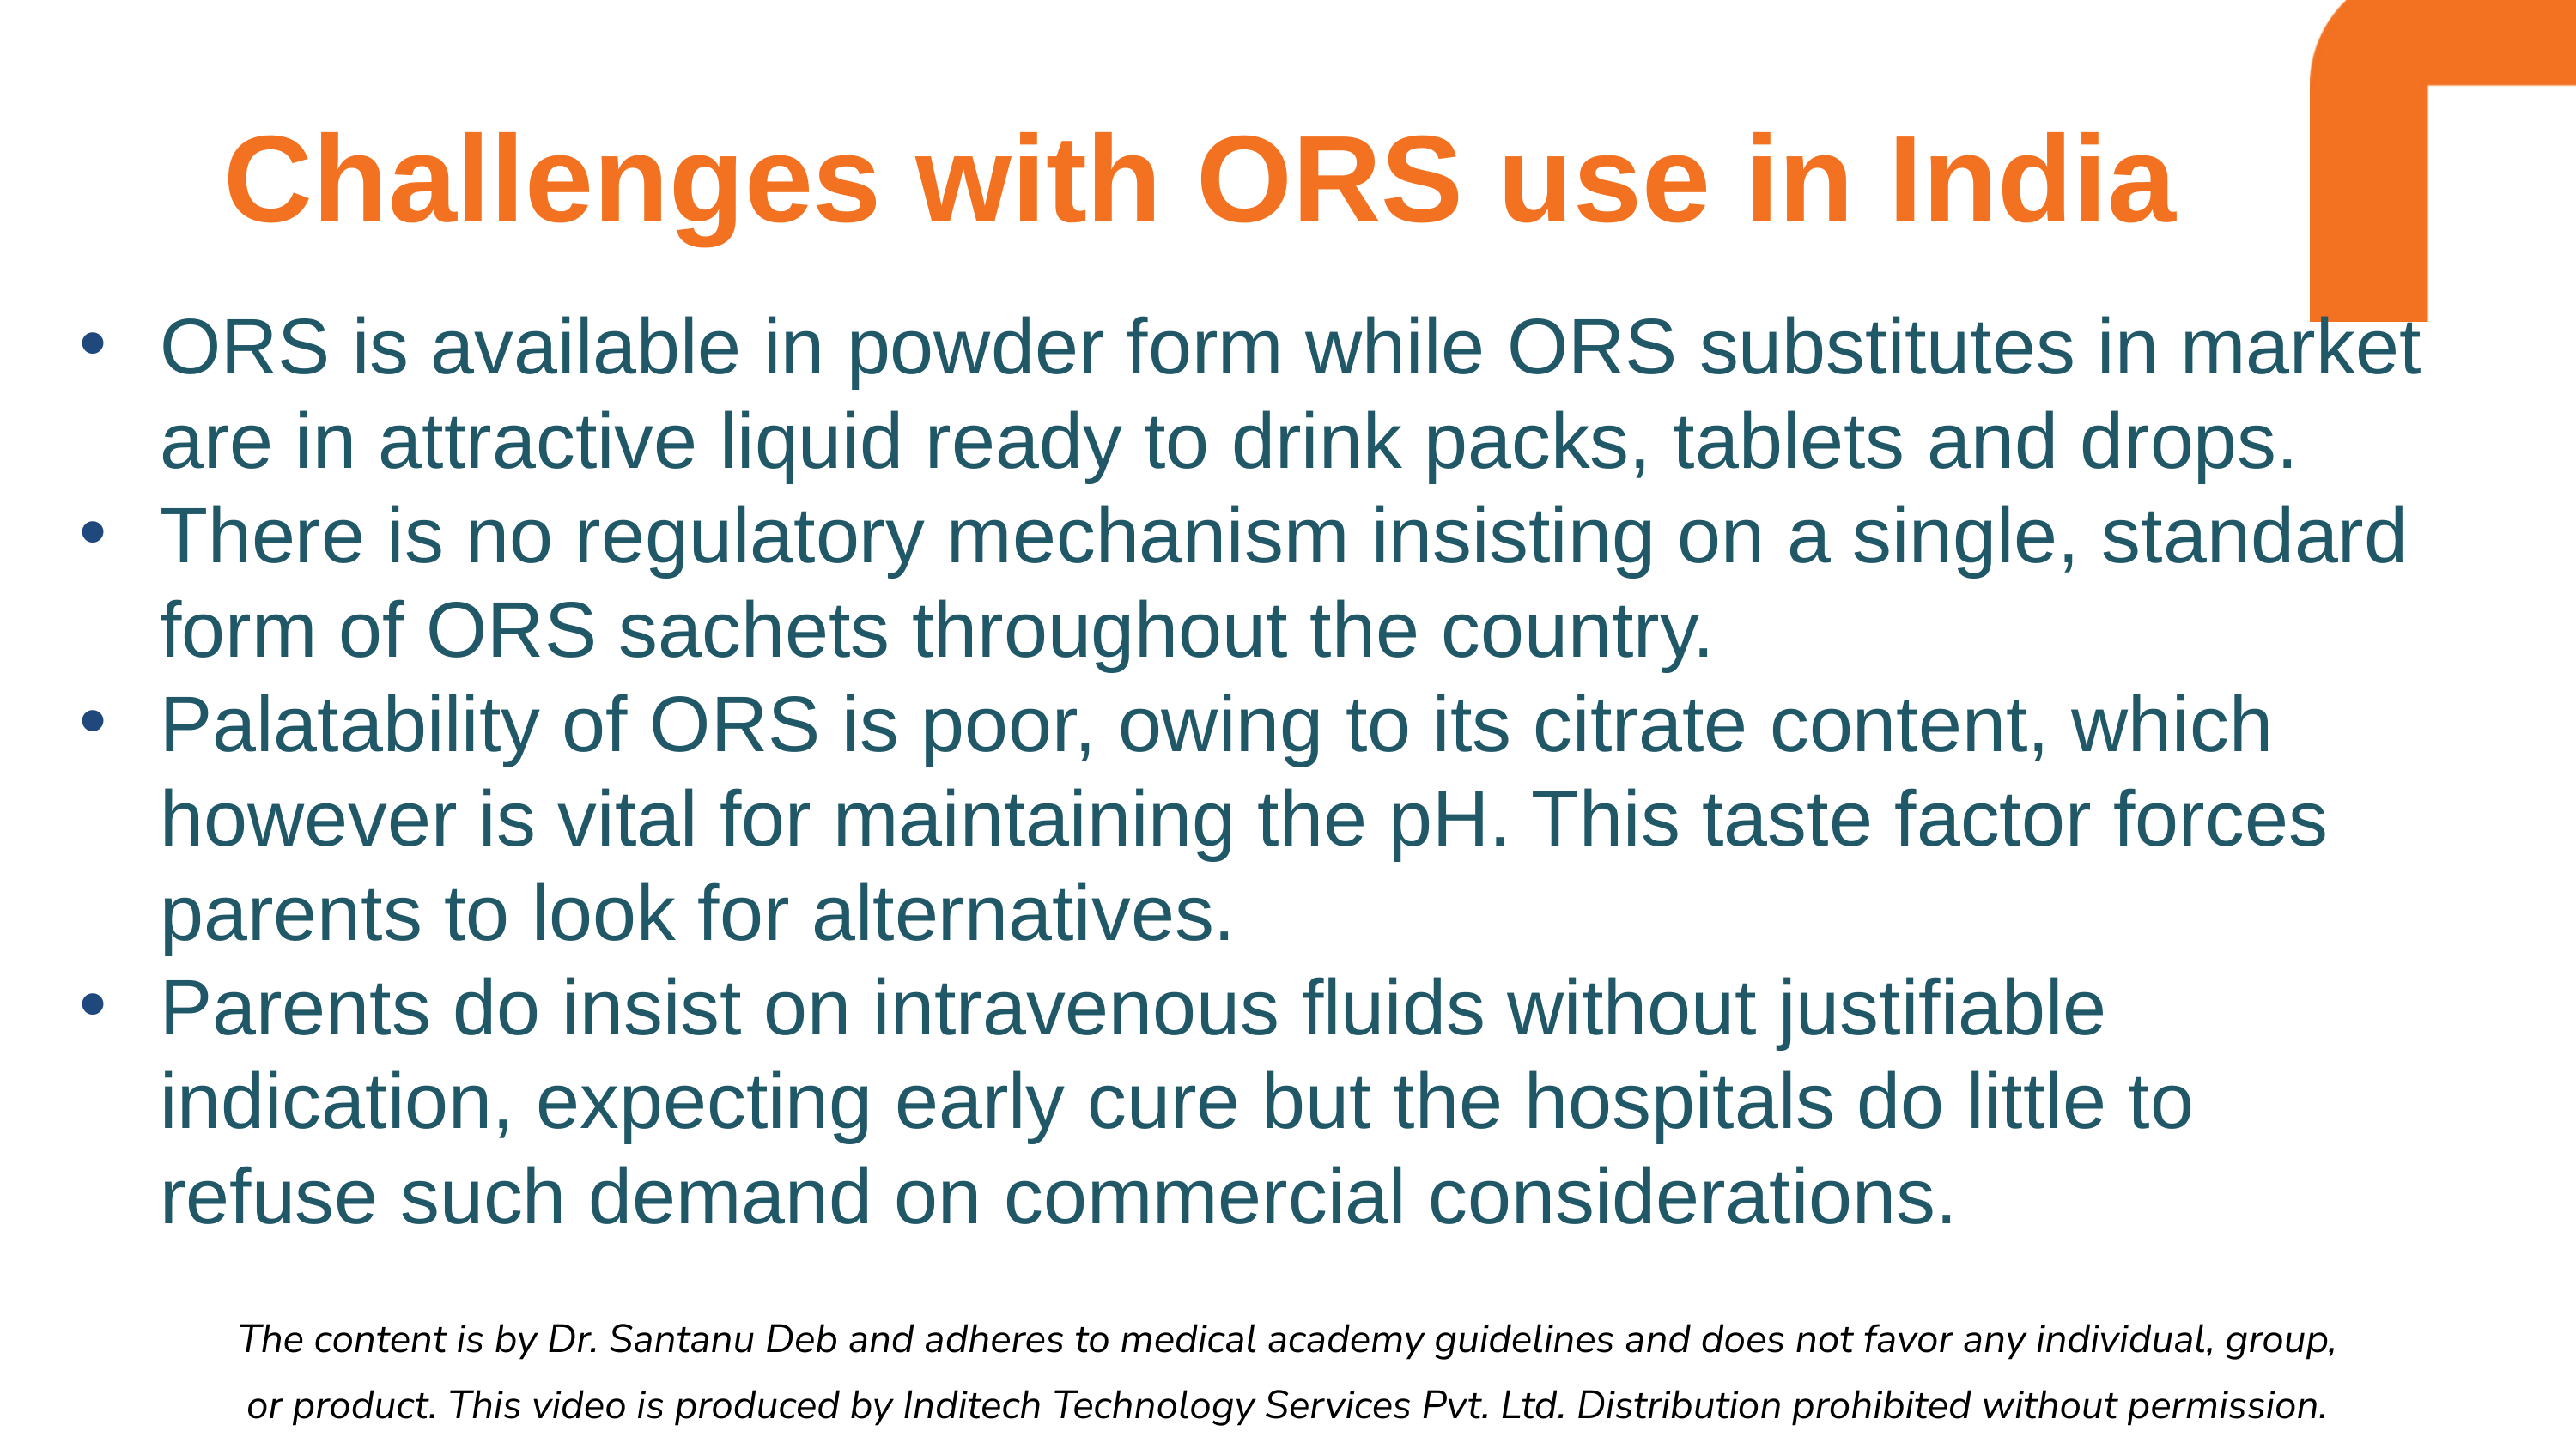

Challenges with ORS use in India
ORS is available in powder form while ORS substitutes in market are in attractive liquid ready to drink packs, tablets and drops.
There is no regulatory mechanism insisting on a single, standard form of ORS sachets throughout the country.
Palatability of ORS is poor, owing to its citrate content, which however is vital for maintaining the pH. This taste factor forces parents to look for alternatives.
Parents do insist on intravenous fluids without justifiable indication, expecting early cure but the hospitals do little to refuse such demand on commercial considerations.
The content is by Dr. Santanu Deb and adheres to medical academy guidelines and does not favor any individual, group, or product. This video is produced by Inditech Technology Services Pvt. Ltd. Distribution prohibited without permission.